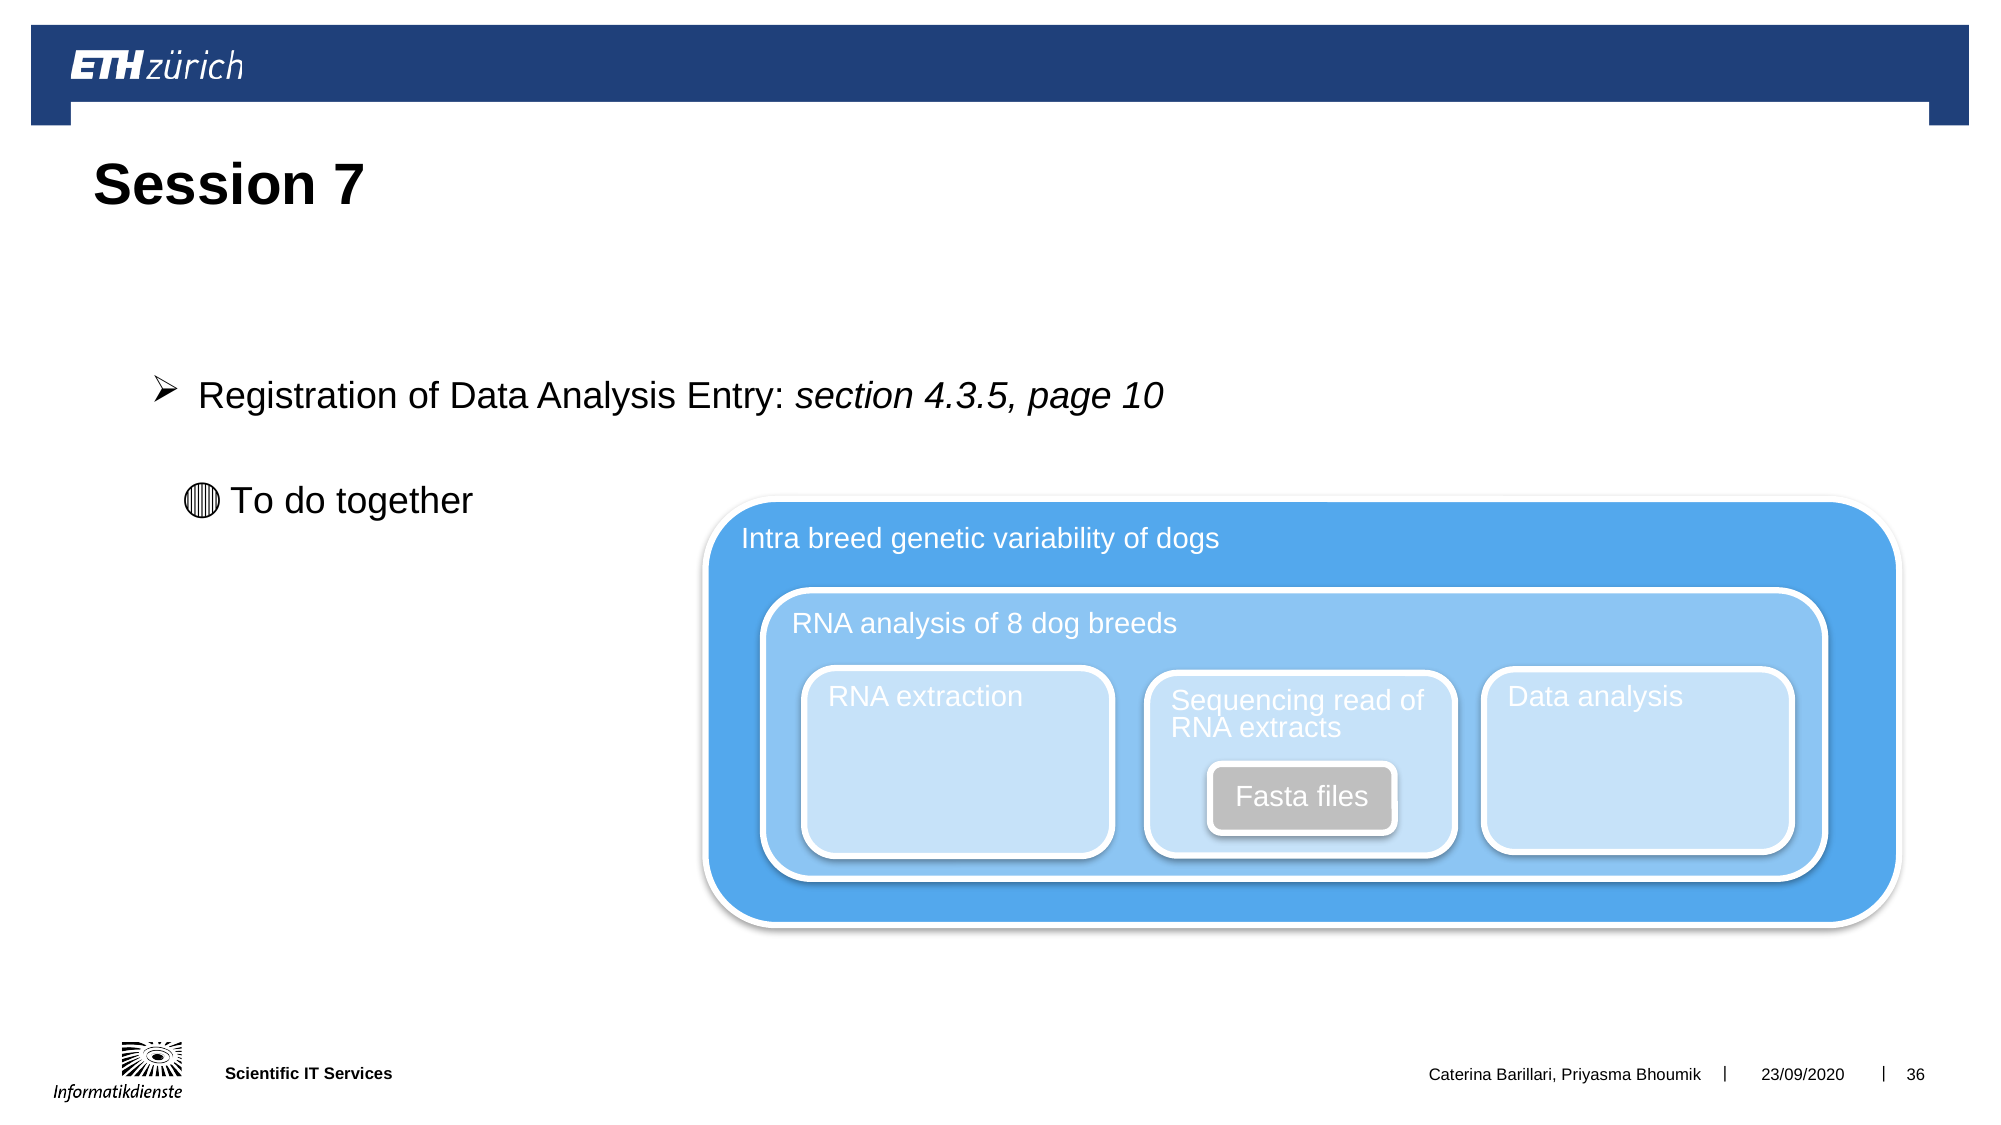

# Session 7
Registration of Data Analysis Entry: section 4.3.5, page 10
To do together
Intra breed genetic variability of dogs
RNA analysis of 8 dog breeds
RNA extraction
Data analysis
Sequencing read of RNA extracts
Fasta files
Caterina Barillari, Priyasma Bhoumik
23/09/2020
36